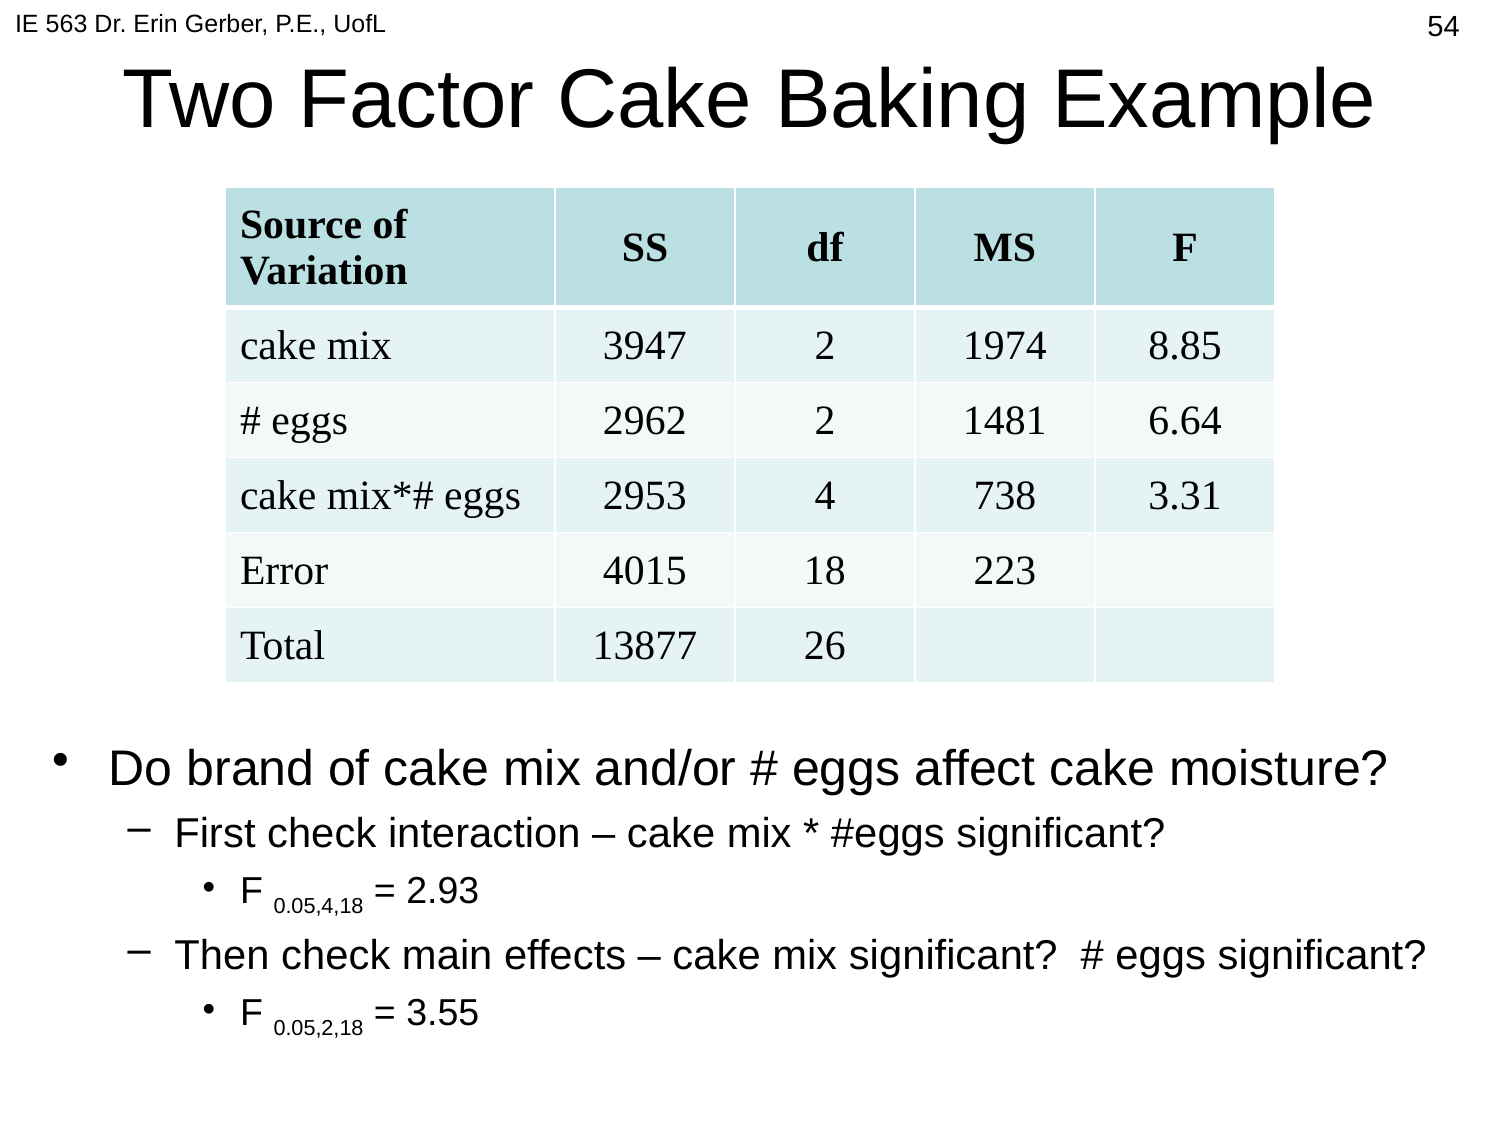

IE 563 Dr. Erin Gerber, P.E., UofL
# Two Factor Cake Baking Example
54
| Source of Variation | SS | df | MS | F |
| --- | --- | --- | --- | --- |
| cake mix | 3947 | 2 | 1974 | 8.85 |
| # eggs | 2962 | 2 | 1481 | 6.64 |
| cake mix\*# eggs | 2953 | 4 | 738 | 3.31 |
| Error | 4015 | 18 | 223 |  |
| Total | 13877 | 26 |  |  |
Do brand of cake mix and/or # eggs affect cake moisture?
First check interaction – cake mix * #eggs significant?
F 0.05,4,18 = 2.93
Then check main effects – cake mix significant?  # eggs significant?
F 0.05,2,18 = 3.55